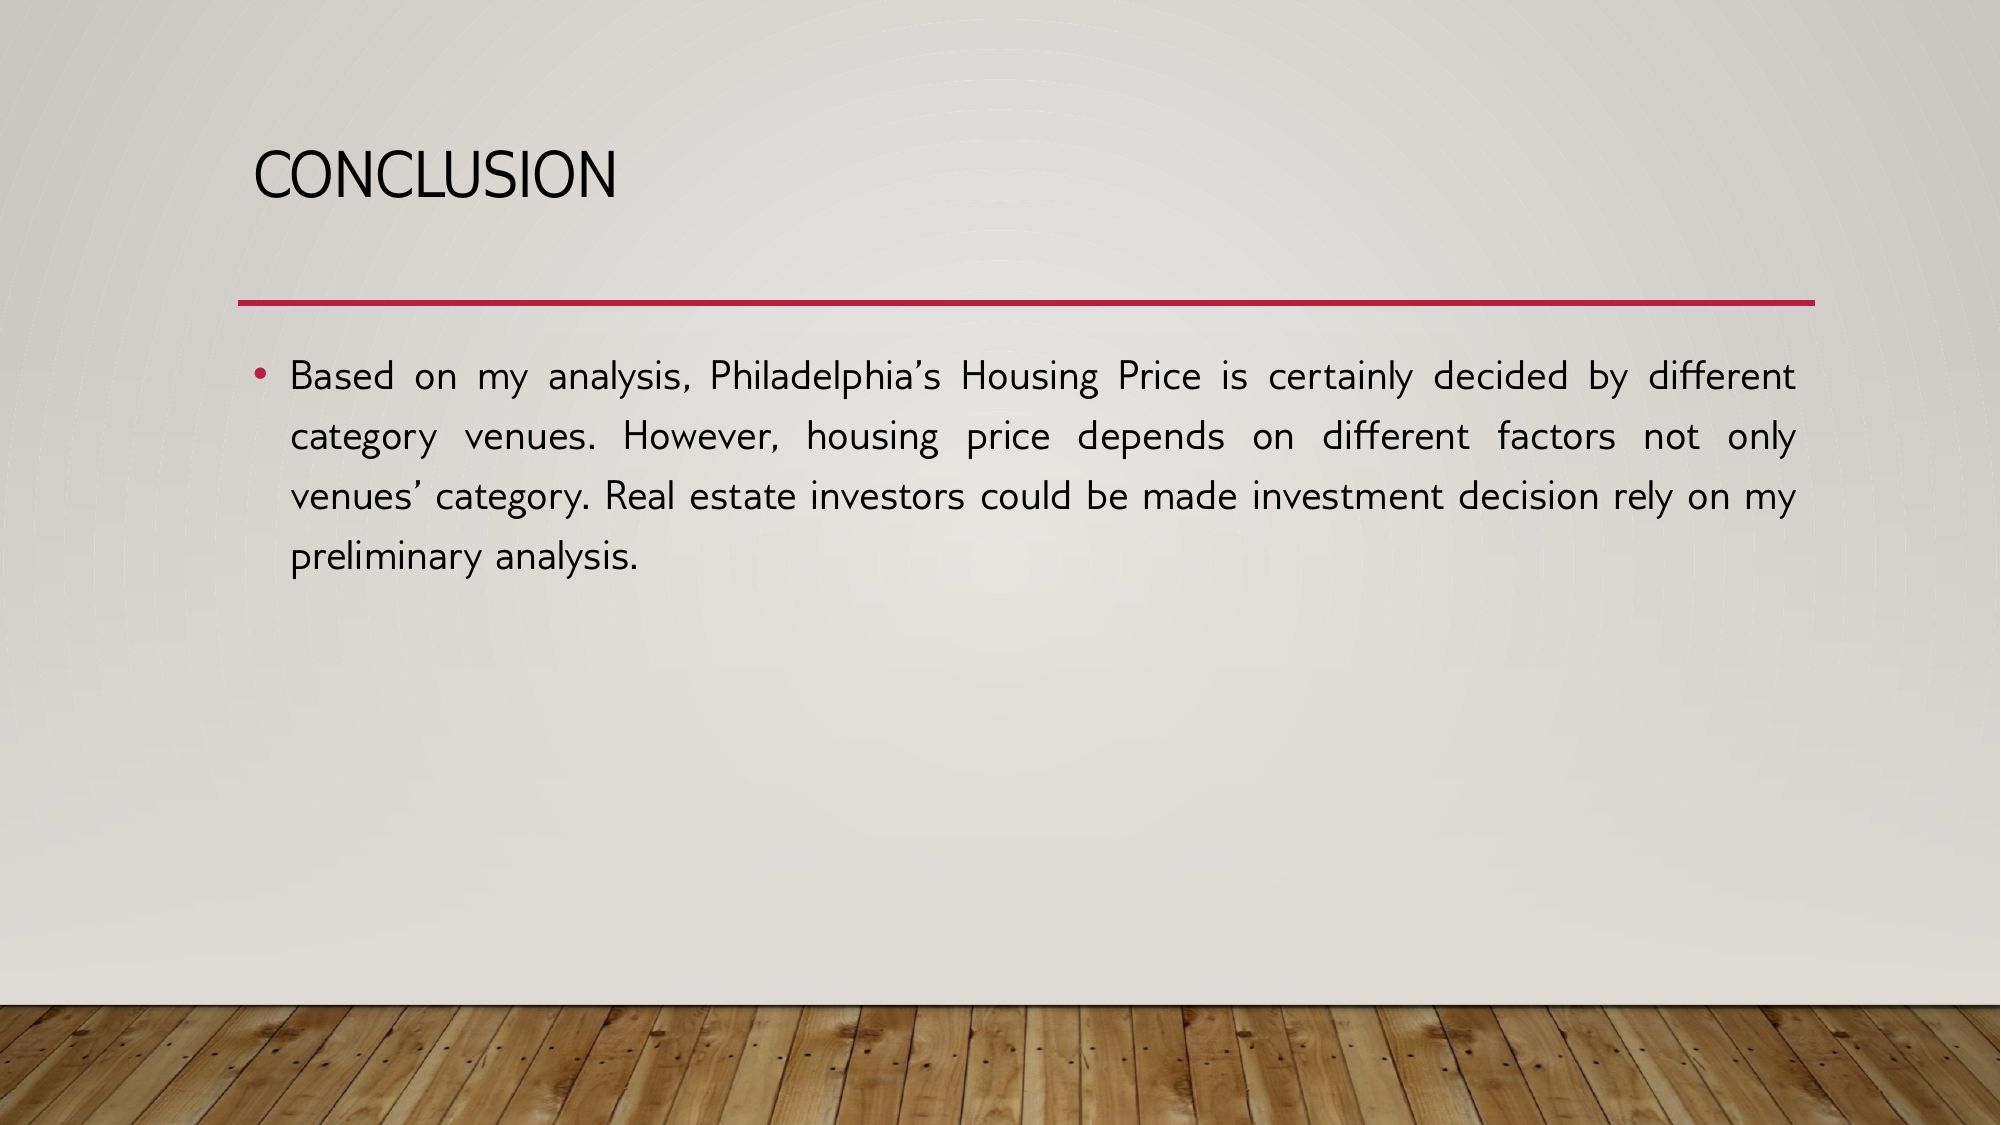

# Conclusion
Based on my analysis, Philadelphia’s Housing Price is certainly decided by different category venues. However, housing price depends on different factors not only venues’ category. Real estate investors could be made investment decision rely on my preliminary analysis.